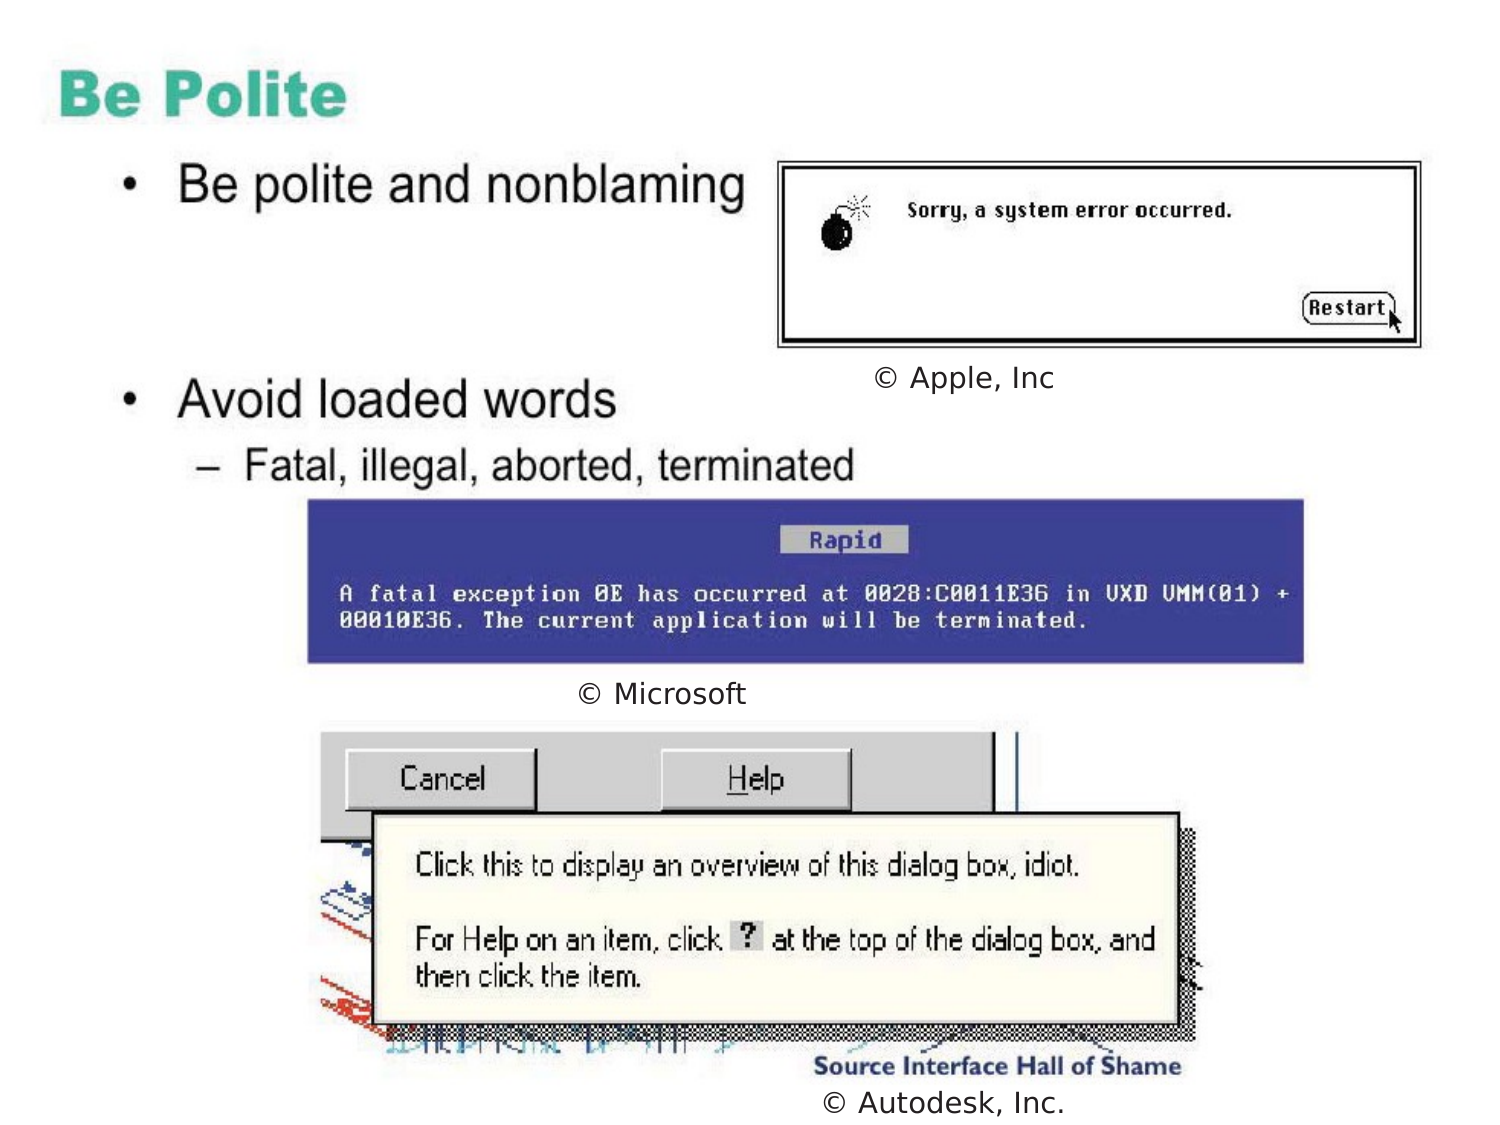

© Apple, Inc
© Microsoft
© Autodesk, Inc.